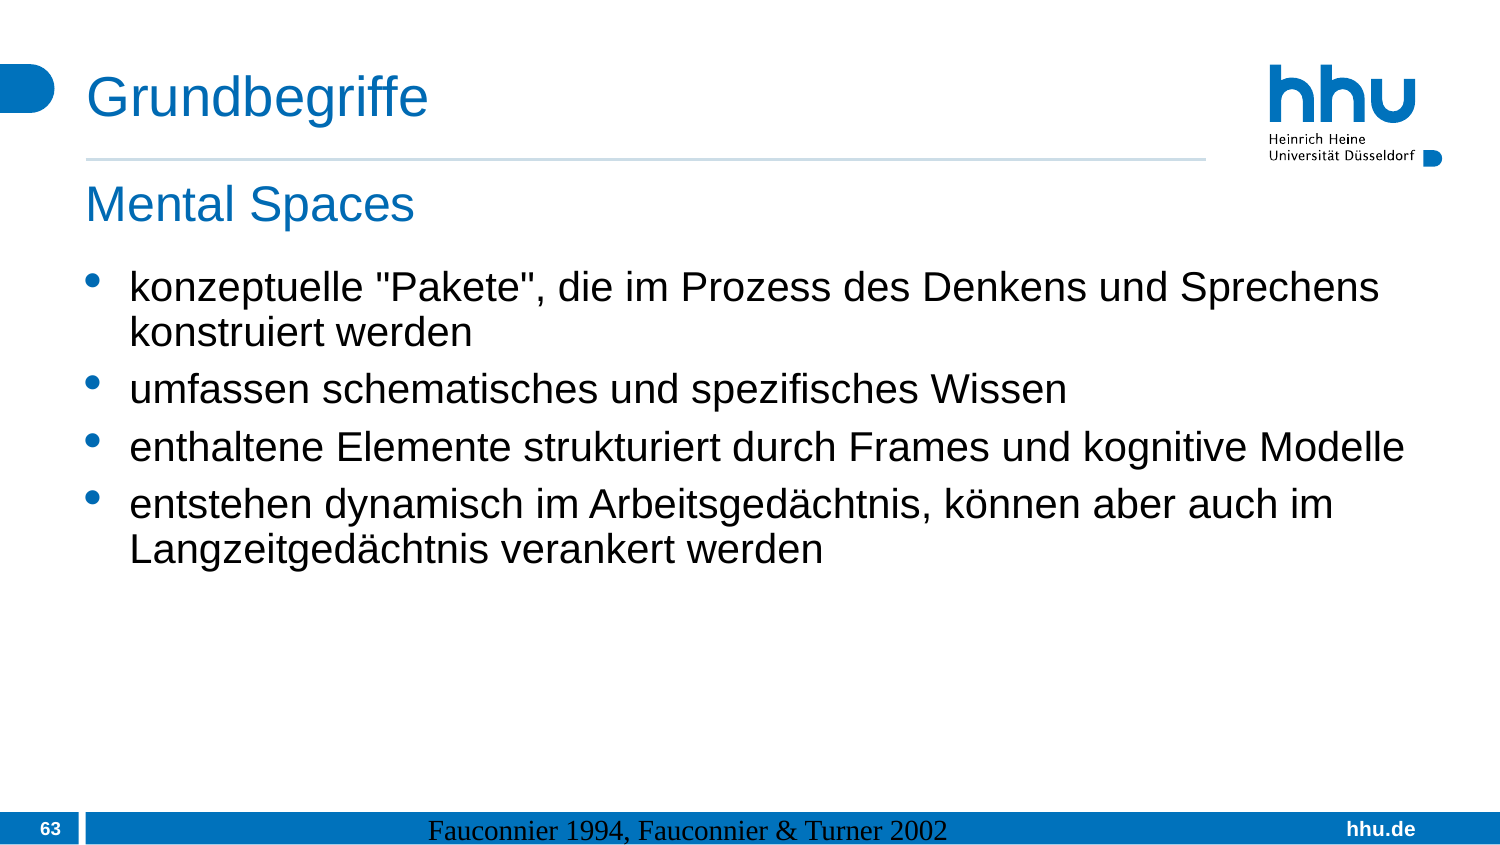

# Grundbegriffe
Mental Spaces
konzeptuelle "Pakete", die im Prozess des Denkens und Sprechens konstruiert werden
umfassen schematisches und spezifisches Wissen
enthaltene Elemente strukturiert durch Frames und kognitive Modelle
entstehen dynamisch im Arbeitsgedächtnis, können aber auch im Langzeitgedächtnis verankert werden

63
Fauconnier 1994, Fauconnier & Turner 2002